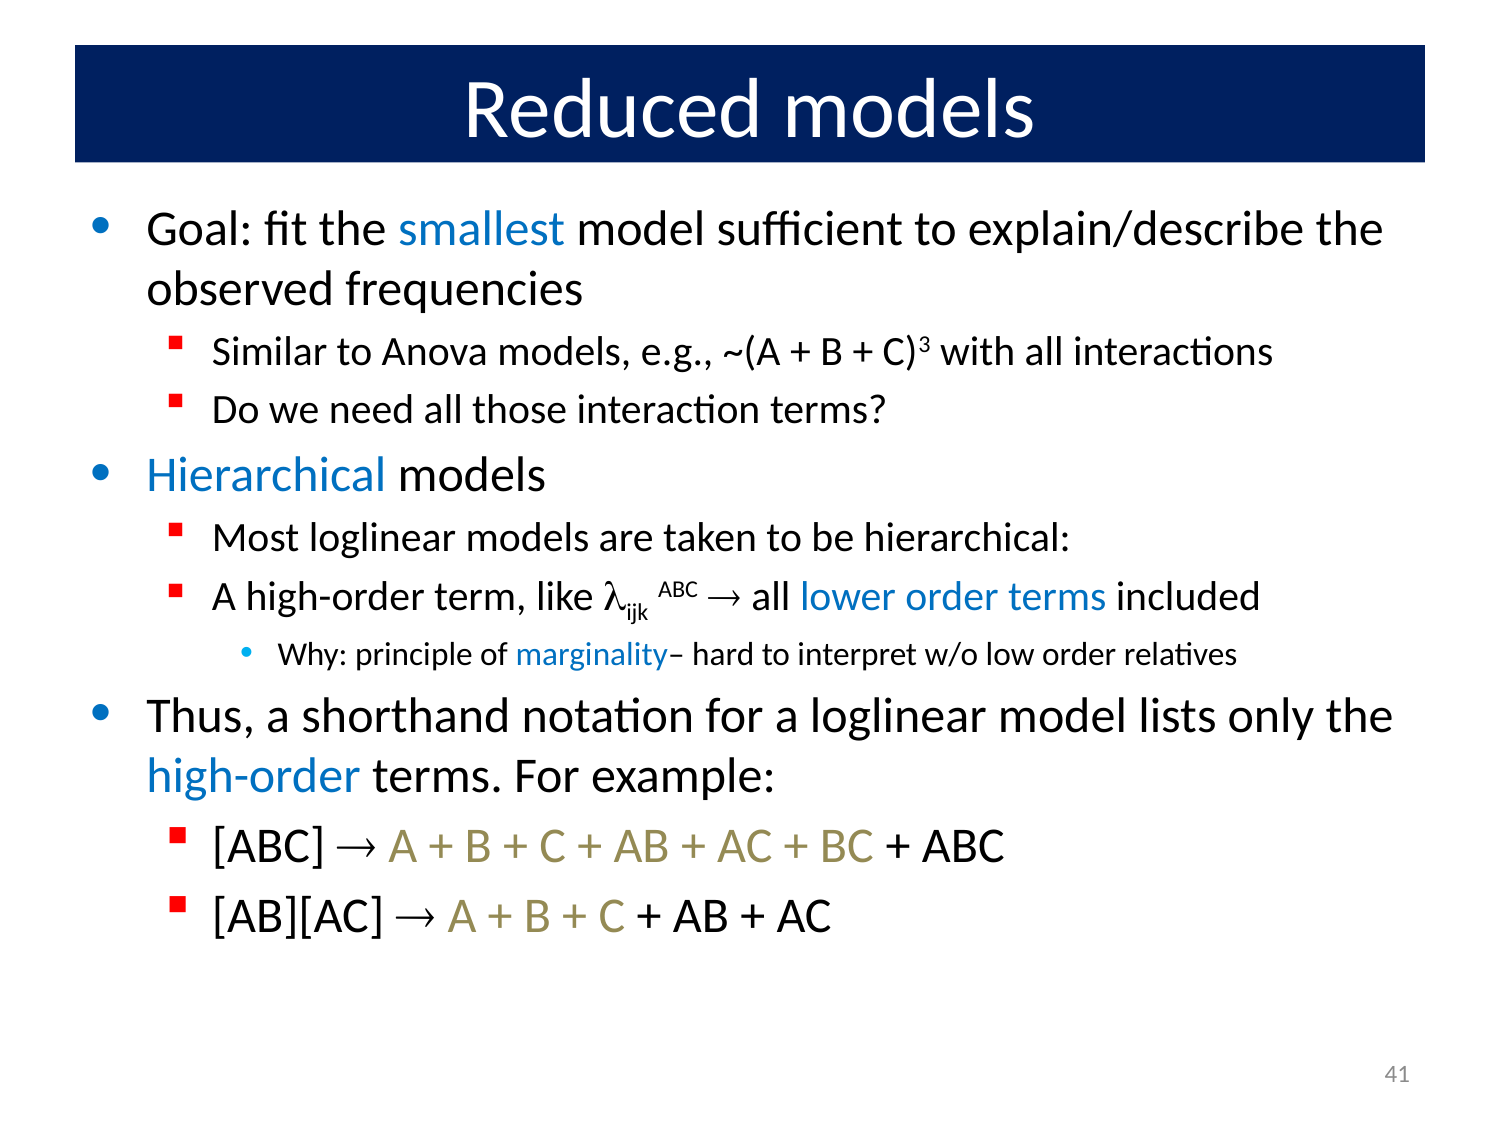

# Reduced models
Goal: fit the smallest model sufficient to explain/describe the observed frequencies
Similar to Anova models, e.g., ~(A + B + C)3 with all interactions
Do we need all those interaction terms?
Hierarchical models
Most loglinear models are taken to be hierarchical:
A high-order term, like λijk ABC → all lower order terms included
Why: principle of marginality– hard to interpret w/o low order relatives
Thus, a shorthand notation for a loglinear model lists only the high-order terms. For example:
[ABC] → A + B + C + AB + AC + BC + ABC
[AB][AC] → A + B + C + AB + AC

41